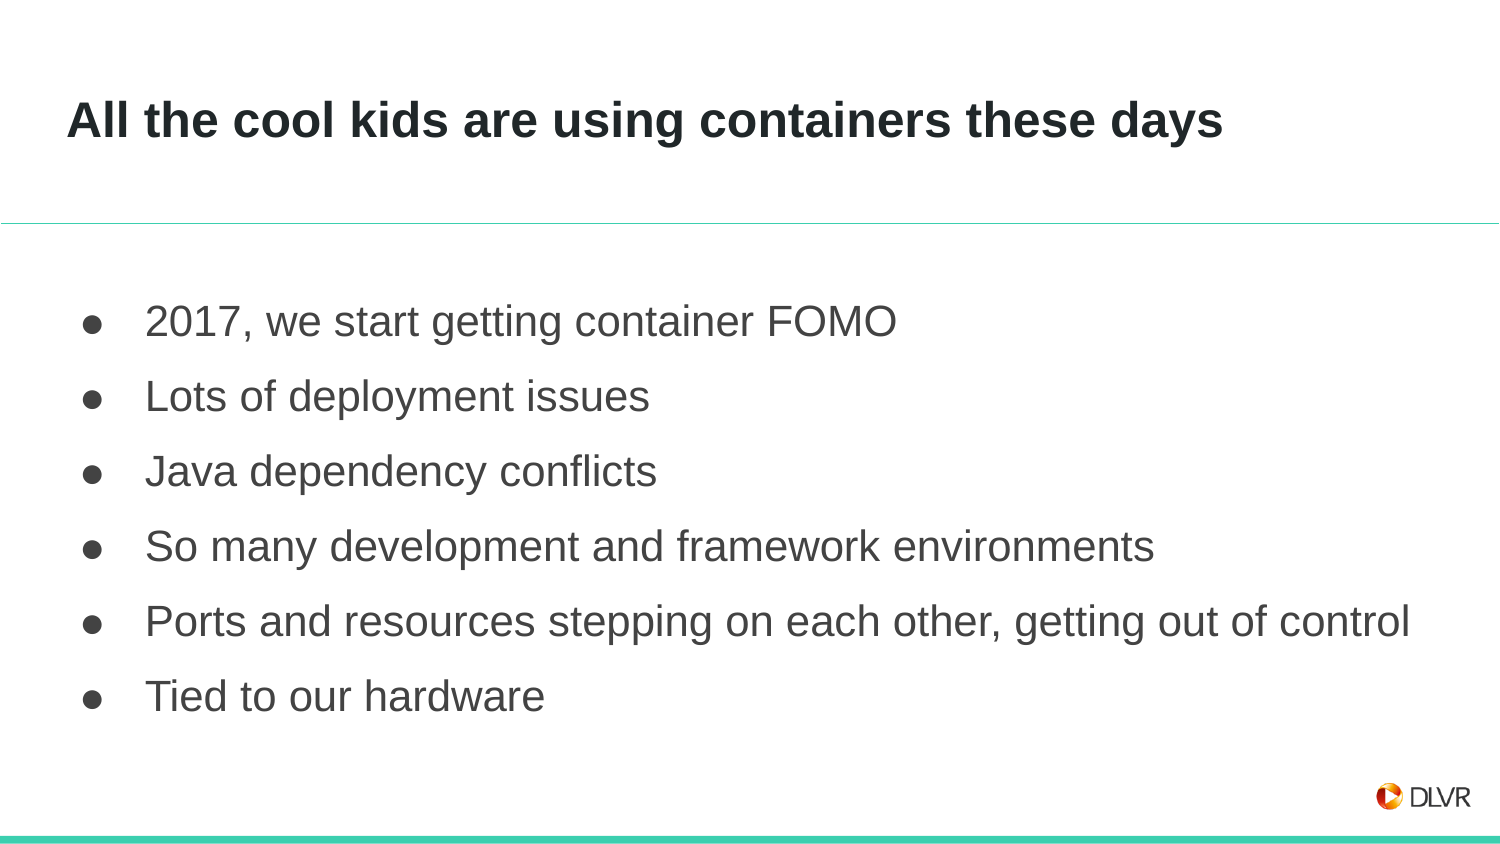

# All the cool kids are using containers these days

2017, we start getting container FOMO
Lots of deployment issues
Java dependency conflicts
So many development and framework environments
Ports and resources stepping on each other, getting out of control
Tied to our hardware